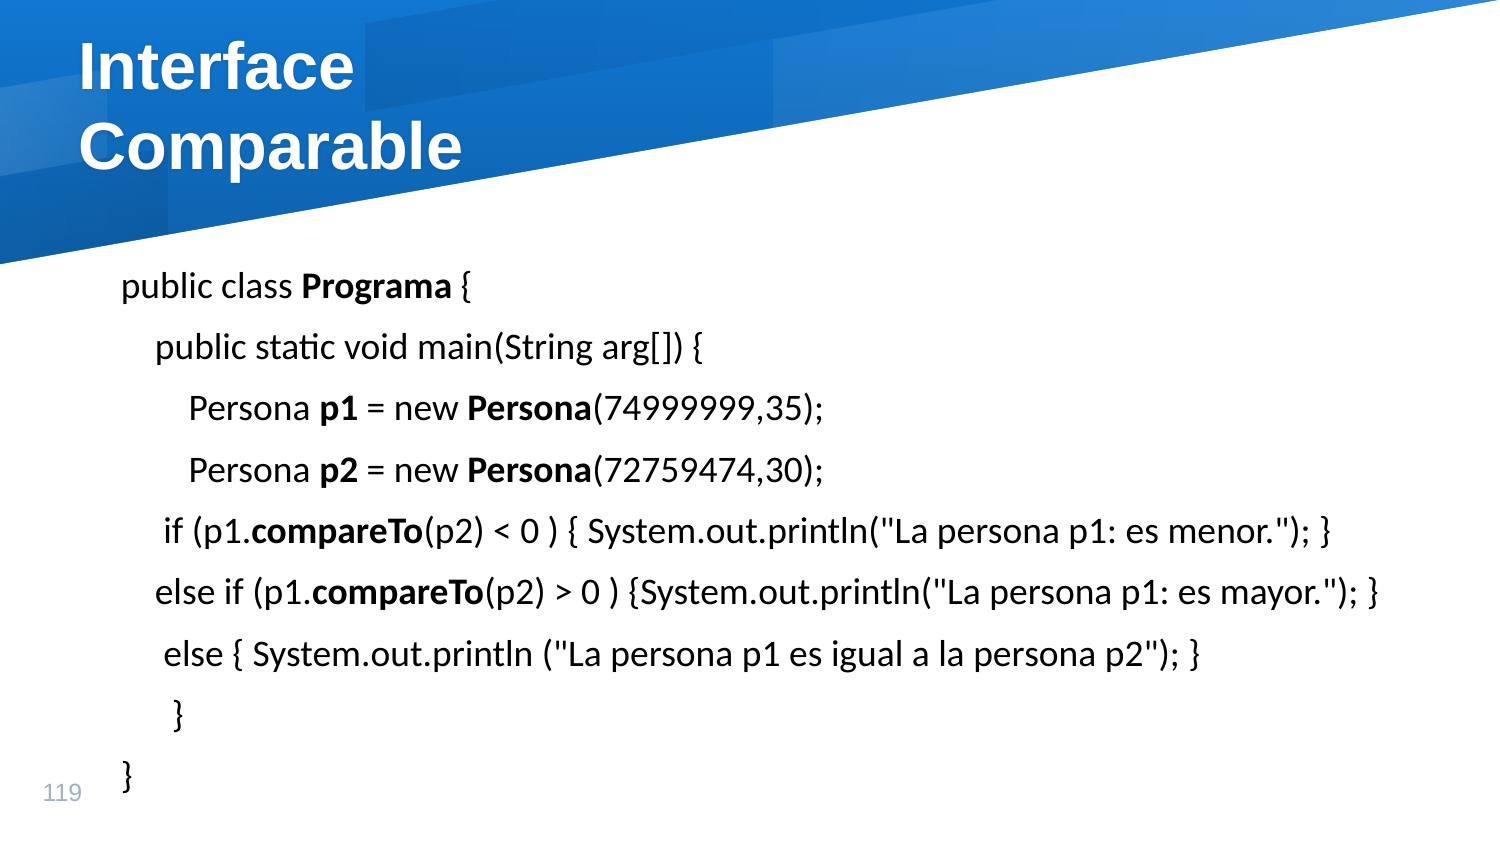

Interface
Comparable
public class Programa {
    public static void main(String arg[]) {
        Persona p1 = new Persona(74999999,35);
        Persona p2 = new Persona(72759474,30);
     if (p1.compareTo(p2) < 0 ) { System.out.println("La persona p1: es menor."); }
    else if (p1.compareTo(p2) > 0 ) {System.out.println("La persona p1: es mayor."); }
     else { System.out.println ("La persona p1 es igual a la persona p2"); }
      }
}

119